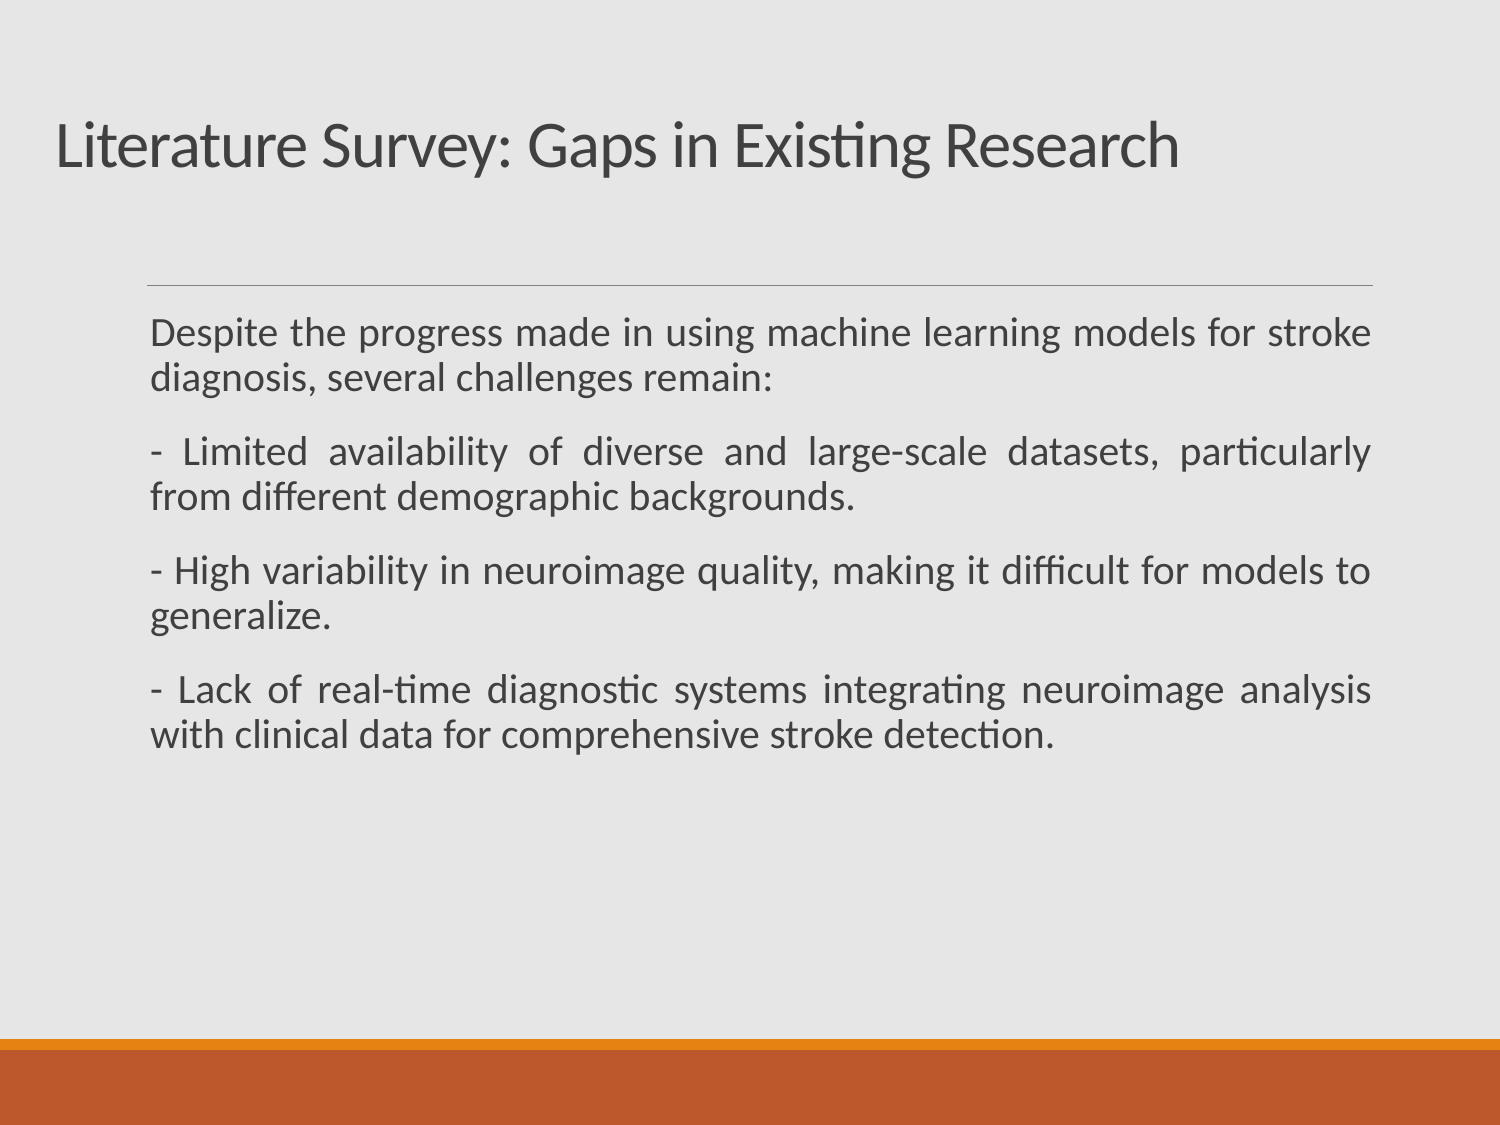

# Literature Survey: Gaps in Existing Research
Despite the progress made in using machine learning models for stroke diagnosis, several challenges remain:
- Limited availability of diverse and large-scale datasets, particularly from different demographic backgrounds.
- High variability in neuroimage quality, making it difficult for models to generalize.
- Lack of real-time diagnostic systems integrating neuroimage analysis with clinical data for comprehensive stroke detection.